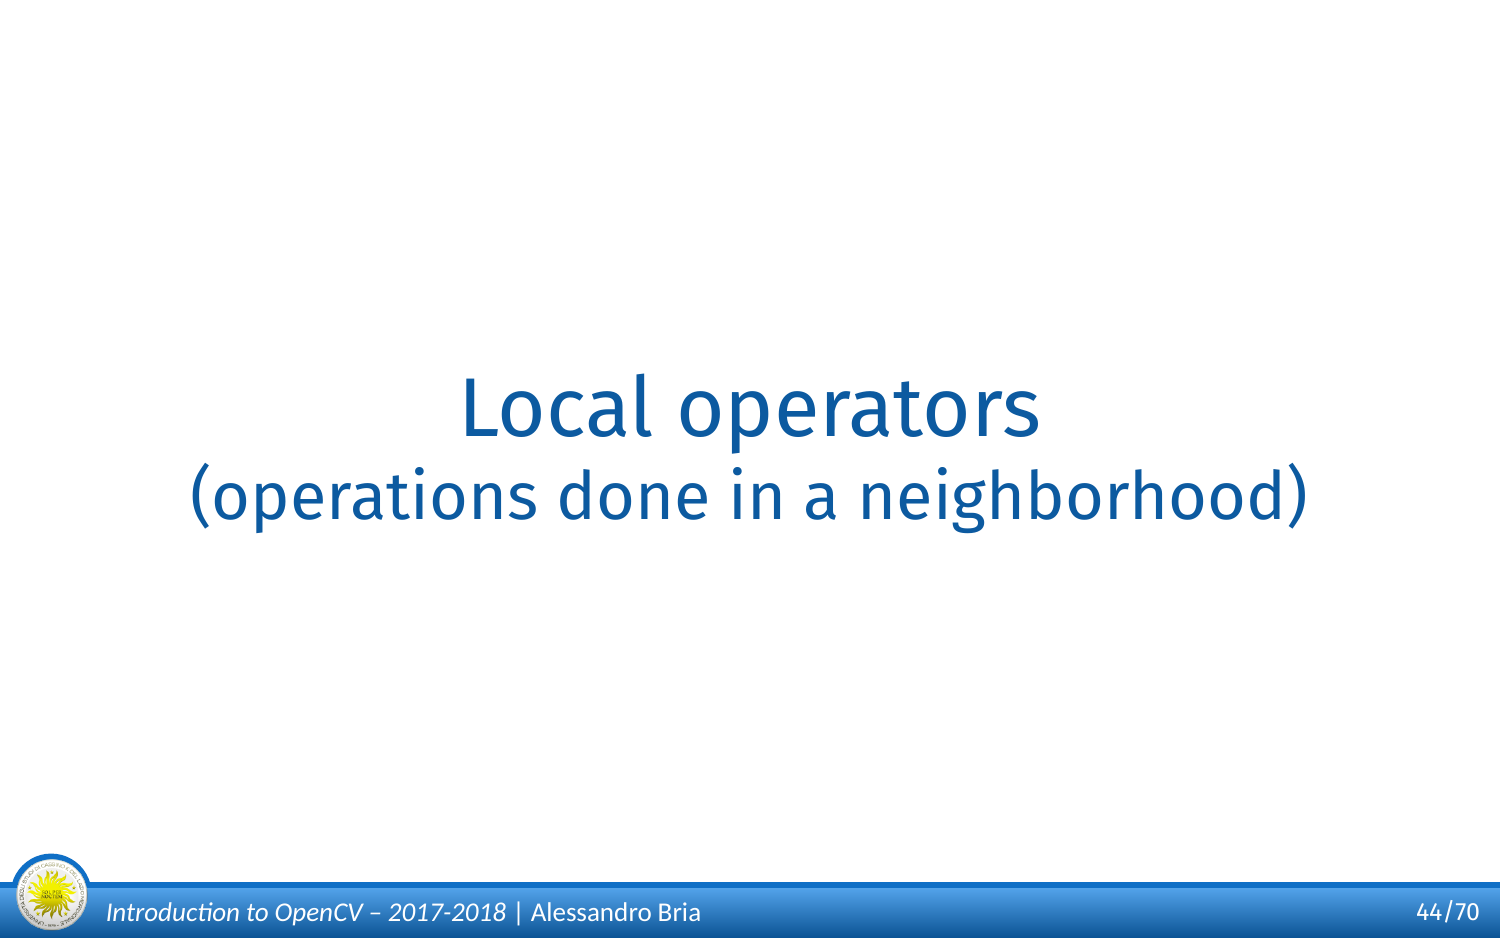

# Local operators (operations done in a neighborhood)